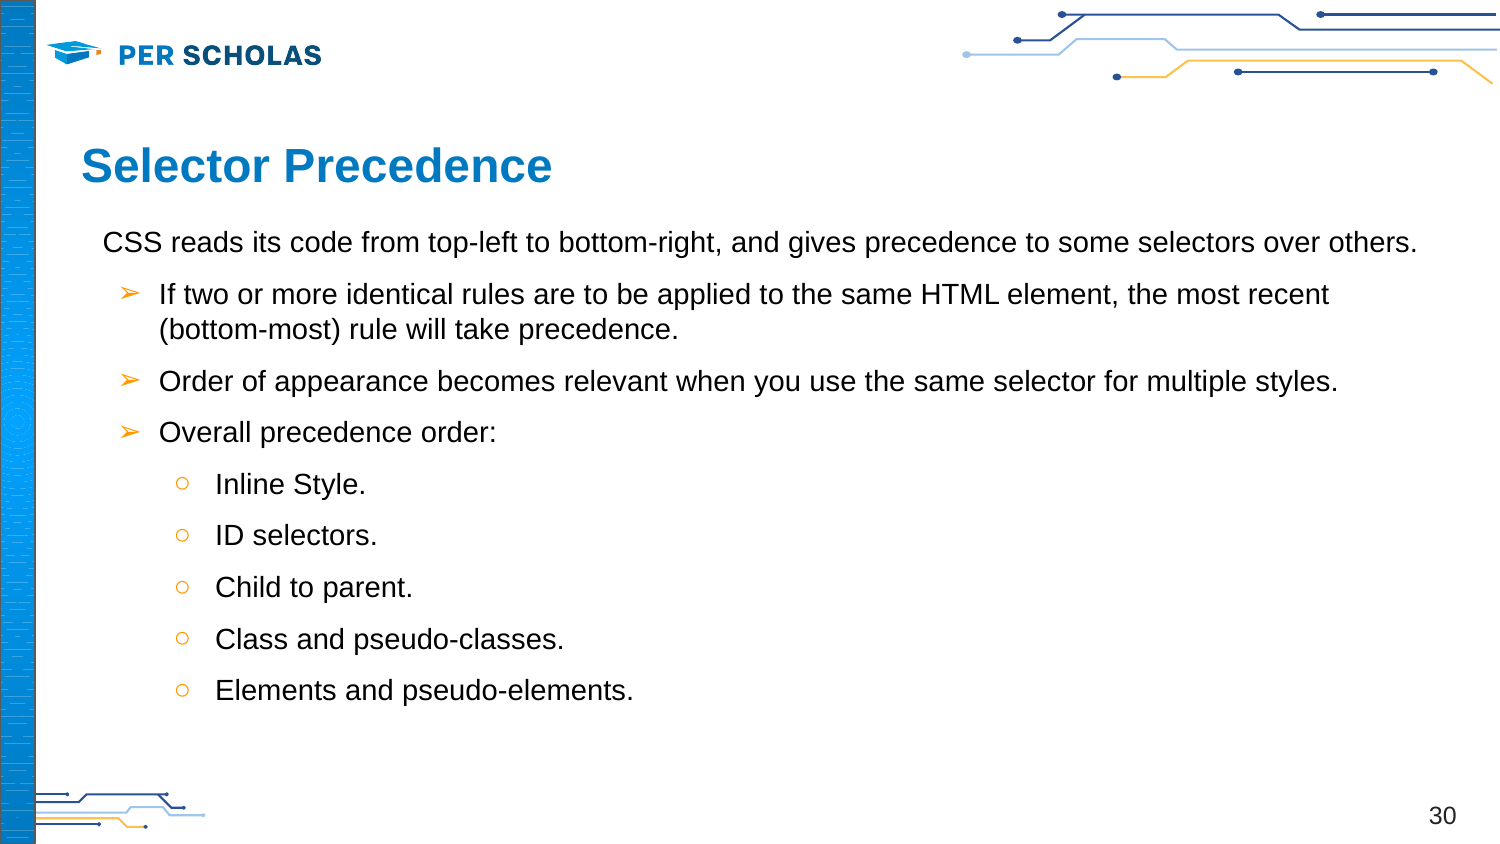

# Selector Precedence
CSS reads its code from top-left to bottom-right, and gives precedence to some selectors over others.
If two or more identical rules are to be applied to the same HTML element, the most recent (bottom-most) rule will take precedence.
Order of appearance becomes relevant when you use the same selector for multiple styles.
Overall precedence order:
Inline Style.
ID selectors.
Child to parent.
Class and pseudo-classes.
Elements and pseudo-elements.
30